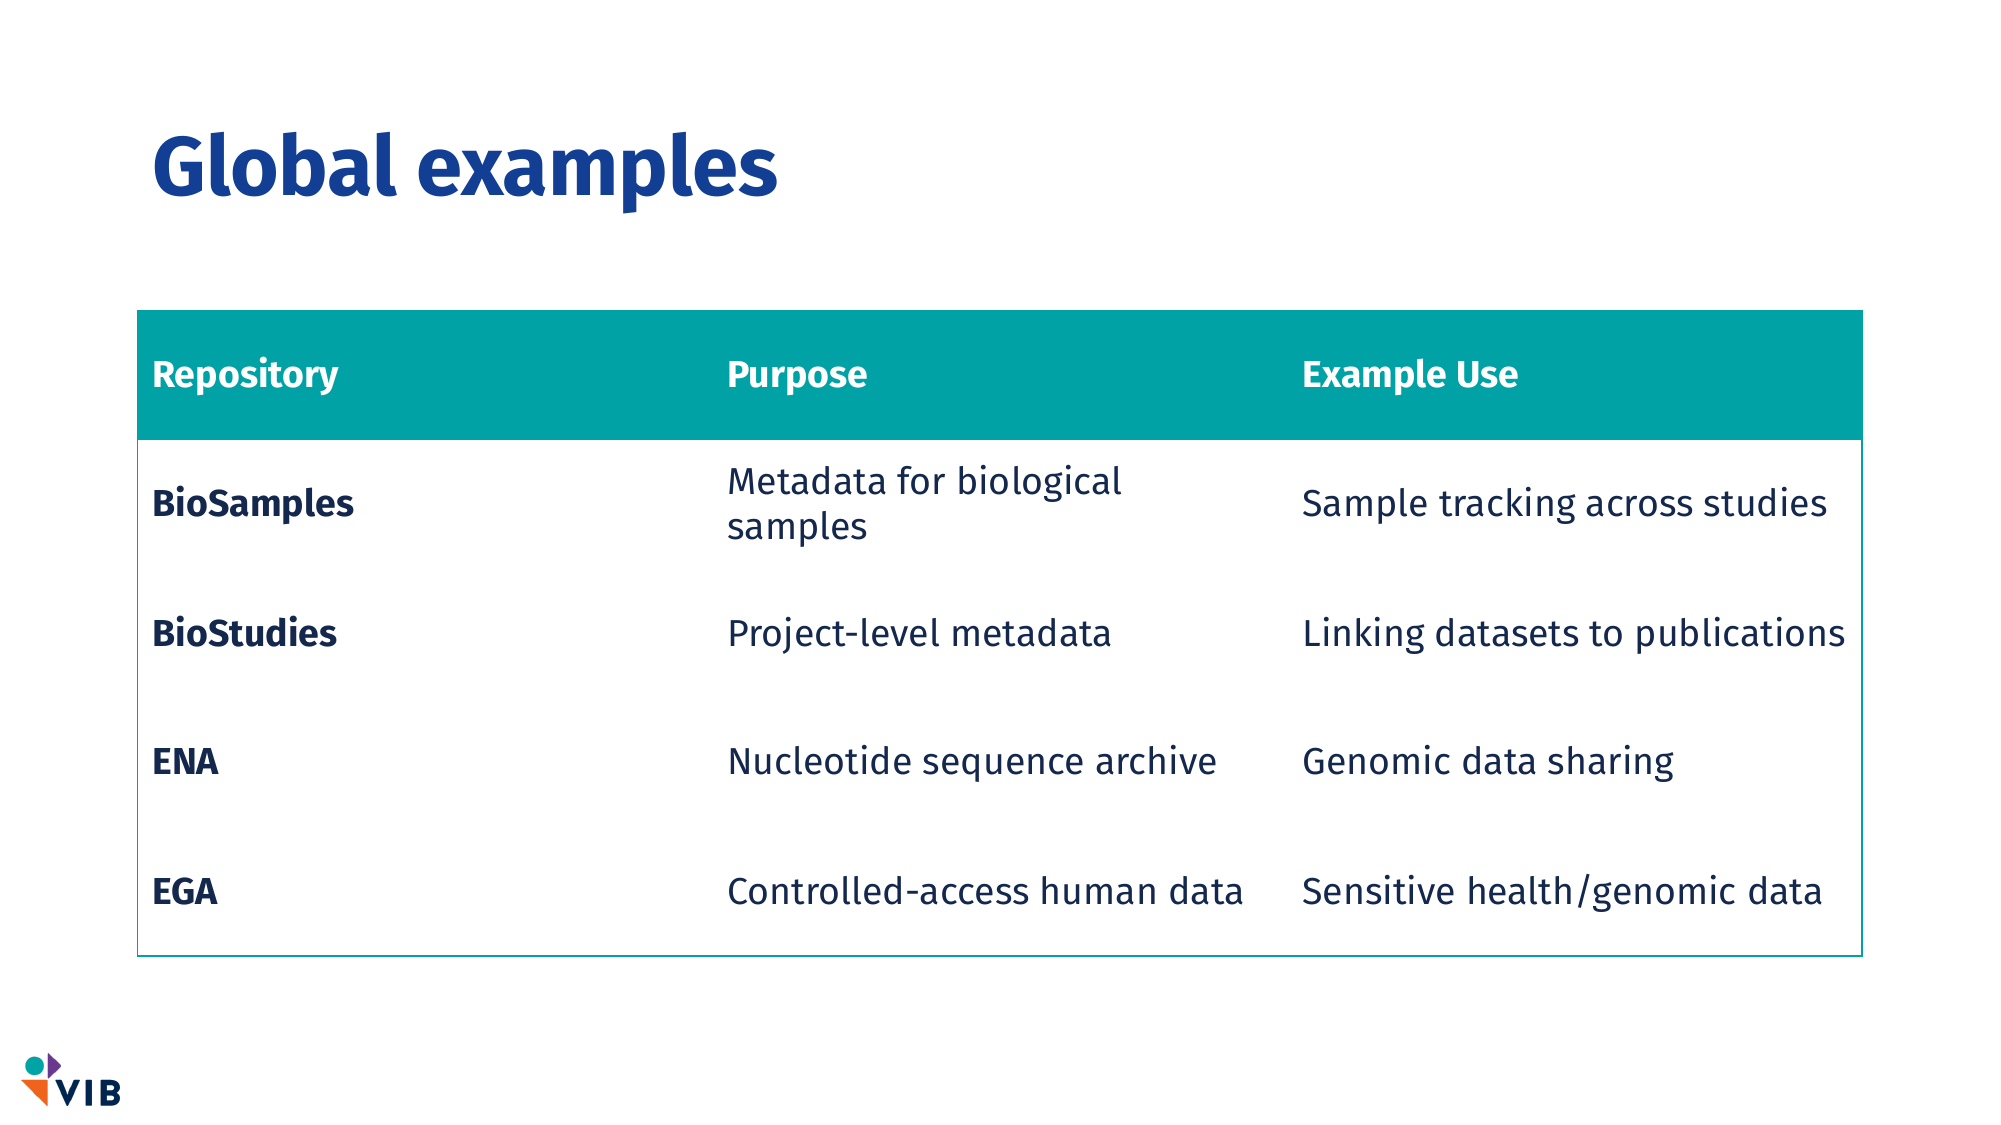

# Global examples
| Repository | Purpose | Example Use |
| --- | --- | --- |
| BioSamples | Metadata for biological samples | Sample tracking across studies |
| BioStudies | Project-level metadata | Linking datasets to publications |
| ENA | Nucleotide sequence archive | Genomic data sharing |
| EGA | Controlled-access human data | Sensitive health/genomic data |